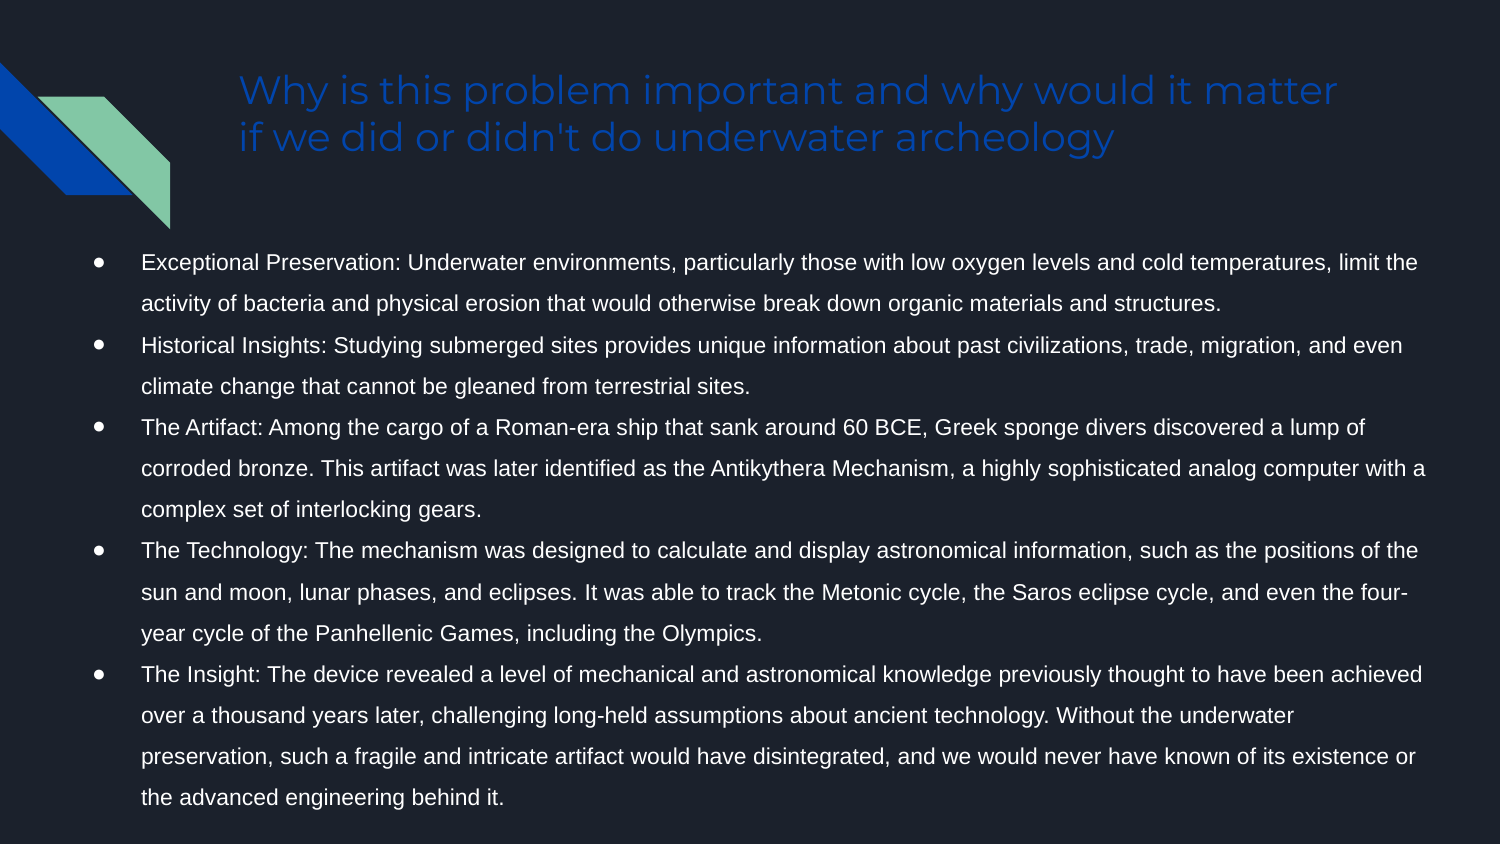

# Why is this problem important and why would it matter if we did or didn't do underwater archeology
Exceptional Preservation: Underwater environments, particularly those with low oxygen levels and cold temperatures, limit the activity of bacteria and physical erosion that would otherwise break down organic materials and structures.
Historical Insights: Studying submerged sites provides unique information about past civilizations, trade, migration, and even climate change that cannot be gleaned from terrestrial sites.
The Artifact: Among the cargo of a Roman-era ship that sank around 60 BCE, Greek sponge divers discovered a lump of corroded bronze. This artifact was later identified as the Antikythera Mechanism, a highly sophisticated analog computer with a complex set of interlocking gears.
The Technology: The mechanism was designed to calculate and display astronomical information, such as the positions of the sun and moon, lunar phases, and eclipses. It was able to track the Metonic cycle, the Saros eclipse cycle, and even the four-year cycle of the Panhellenic Games, including the Olympics.
The Insight: The device revealed a level of mechanical and astronomical knowledge previously thought to have been achieved over a thousand years later, challenging long-held assumptions about ancient technology. Without the underwater preservation, such a fragile and intricate artifact would have disintegrated, and we would never have known of its existence or the advanced engineering behind it.